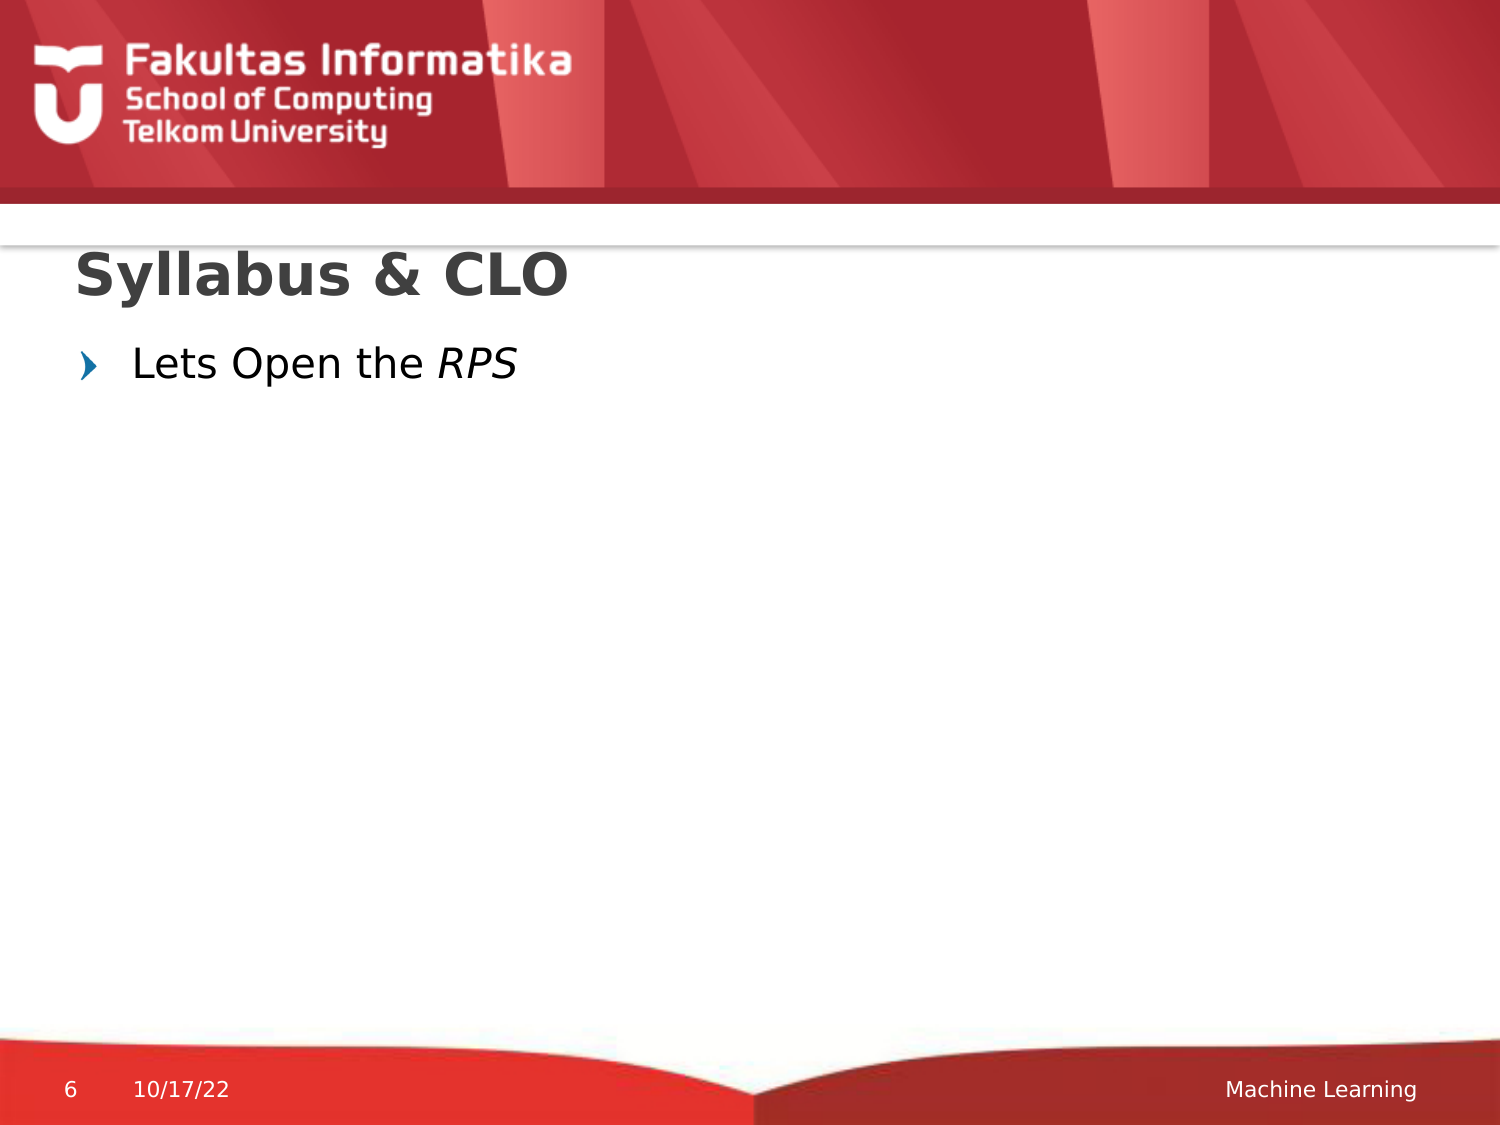

# Syllabus & CLO
Lets Open the RPS
Machine Learning
6
10/17/22